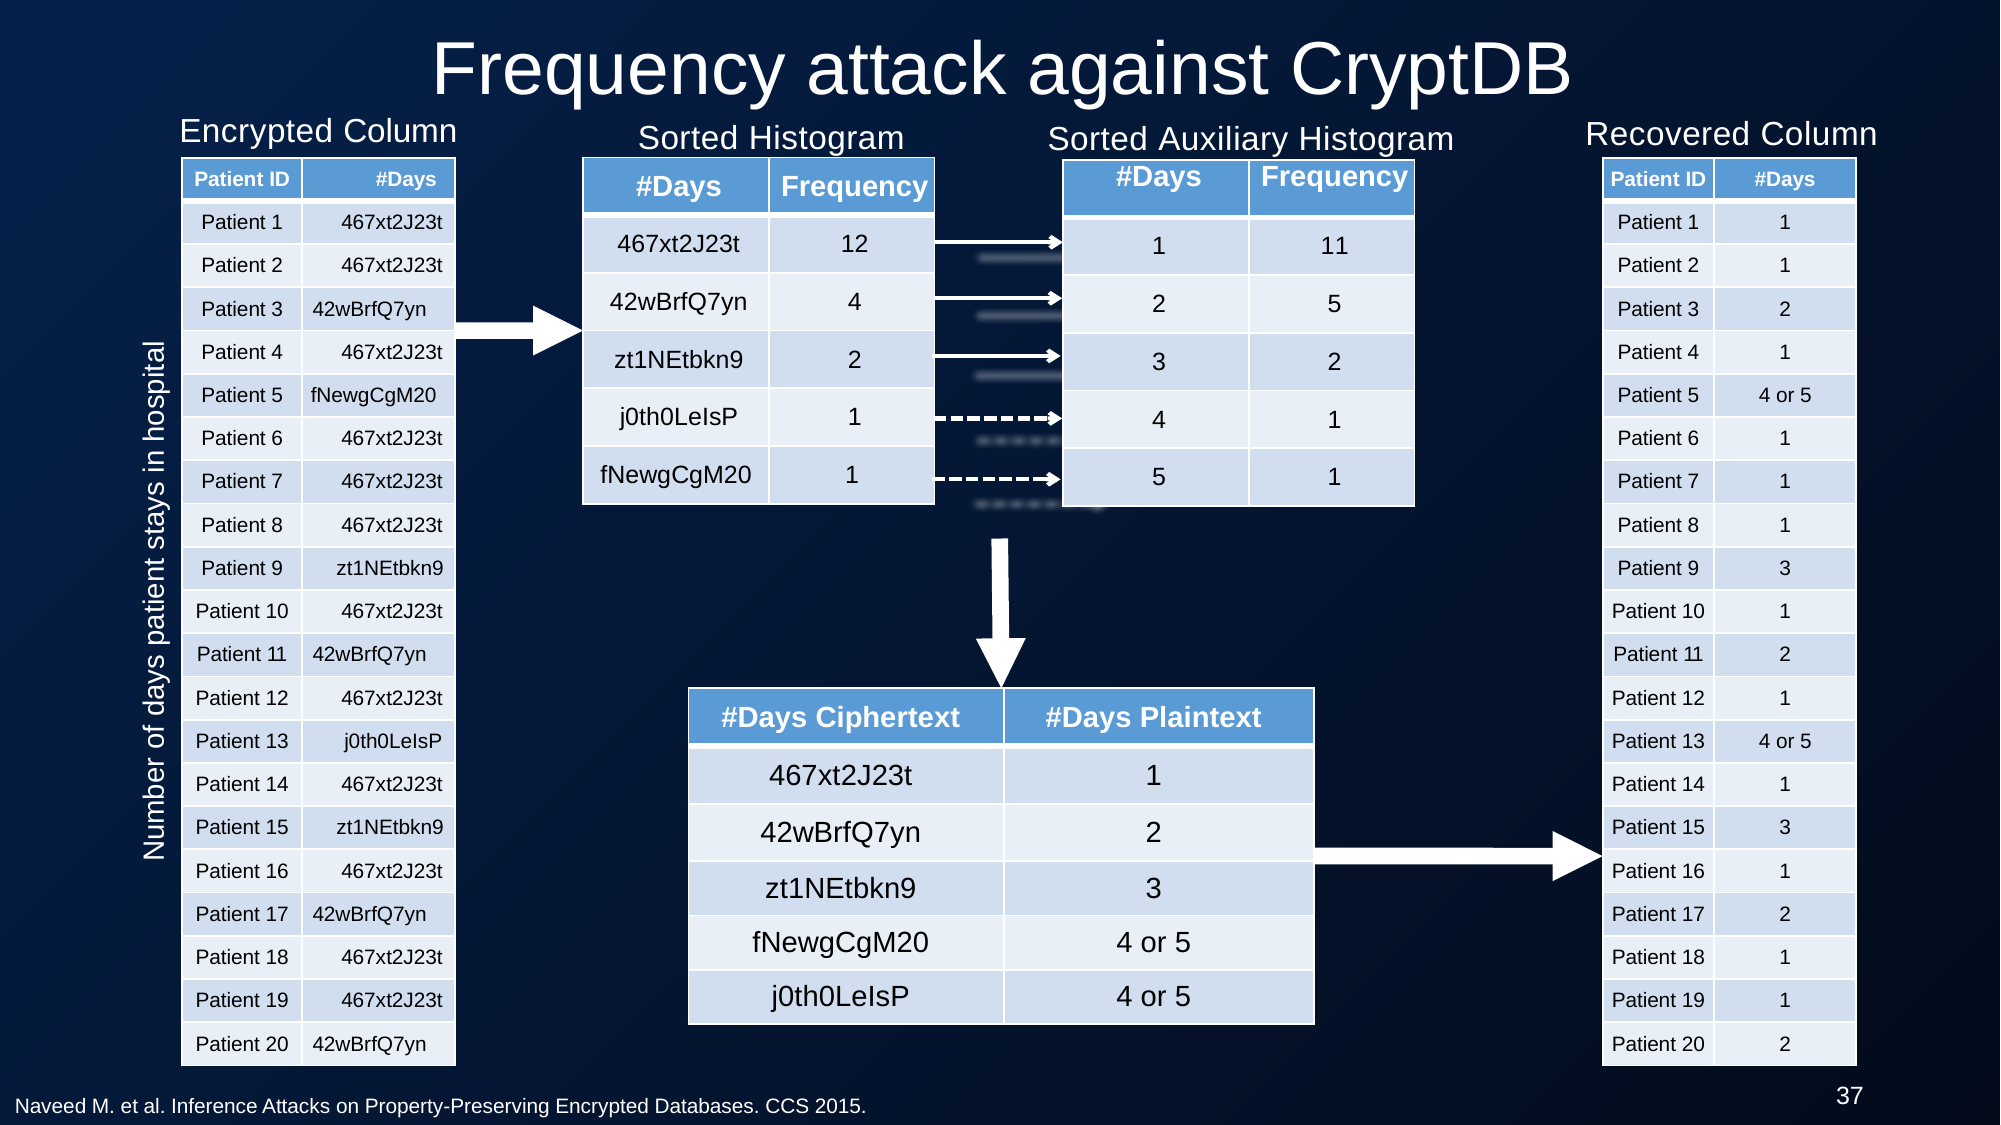

Frequency attack against CryptDB
Encrypted Column
Recovered Column
Sorted Histogram
Sorted Auxiliary Histogram
| #Days | Frequency |
| --- | --- |
| 467xt2J23t | 12 |
| 42wBrfQ7yn | 4 |
| zt1NEtbkn9 | 2 |
| j0th0LeIsP | 1 |
| fNewgCgM20 | 1 |
| Patient ID | #Days |
| --- | --- |
| Patient 1 | 467xt2J23t |
| Patient 2 | 467xt2J23t |
| Patient 3 | 42wBrfQ7yn |
| Patient 4 | 467xt2J23t |
| Patient 5 | fNewgCgM20 |
| Patient 6 | 467xt2J23t |
| Patient 7 | 467xt2J23t |
| Patient 8 | 467xt2J23t |
| Patient 9 | zt1NEtbkn9 |
| Patient 10 | 467xt2J23t |
| Patient 11 | 42wBrfQ7yn |
| Patient 12 | 467xt2J23t |
| Patient 13 | j0th0LeIsP |
| Patient 14 | 467xt2J23t |
| Patient 15 | zt1NEtbkn9 |
| Patient 16 | 467xt2J23t |
| Patient 17 | 42wBrfQ7yn |
| Patient 18 | 467xt2J23t |
| Patient 19 | 467xt2J23t |
| Patient 20 | 42wBrfQ7yn |
| Patient ID | #Days |
| --- | --- |
| Patient 1 | 1 |
| Patient 2 | 1 |
| Patient 3 | 2 |
| Patient 4 | 1 |
| Patient 5 | 4 or 5 |
| Patient 6 | 1 |
| Patient 7 | 1 |
| Patient 8 | 1 |
| Patient 9 | 3 |
| Patient 10 | 1 |
| Patient 11 | 2 |
| Patient 12 | 1 |
| Patient 13 | 4 or 5 |
| Patient 14 | 1 |
| Patient 15 | 3 |
| Patient 16 | 1 |
| Patient 17 | 2 |
| Patient 18 | 1 |
| Patient 19 | 1 |
| Patient 20 | 2 |
| #Days | Frequency |
| --- | --- |
| 1 | 11 |
| 2 | 5 |
| 3 | 2 |
| 4 | 1 |
| 5 | 1 |
Number of days patient stays in hospital
| #Days Ciphertext | #Days Plaintext |
| --- | --- |
| 467xt2J23t | 1 |
| 42wBrfQ7yn | 2 |
| zt1NEtbkn9 | 3 |
| fNewgCgM20 | 4 or 5 |
| j0th0LeIsP | 4 or 5 |
37
Naveed M. et al. Inference Attacks on Property-Preserving Encrypted Databases. CCS 2015.